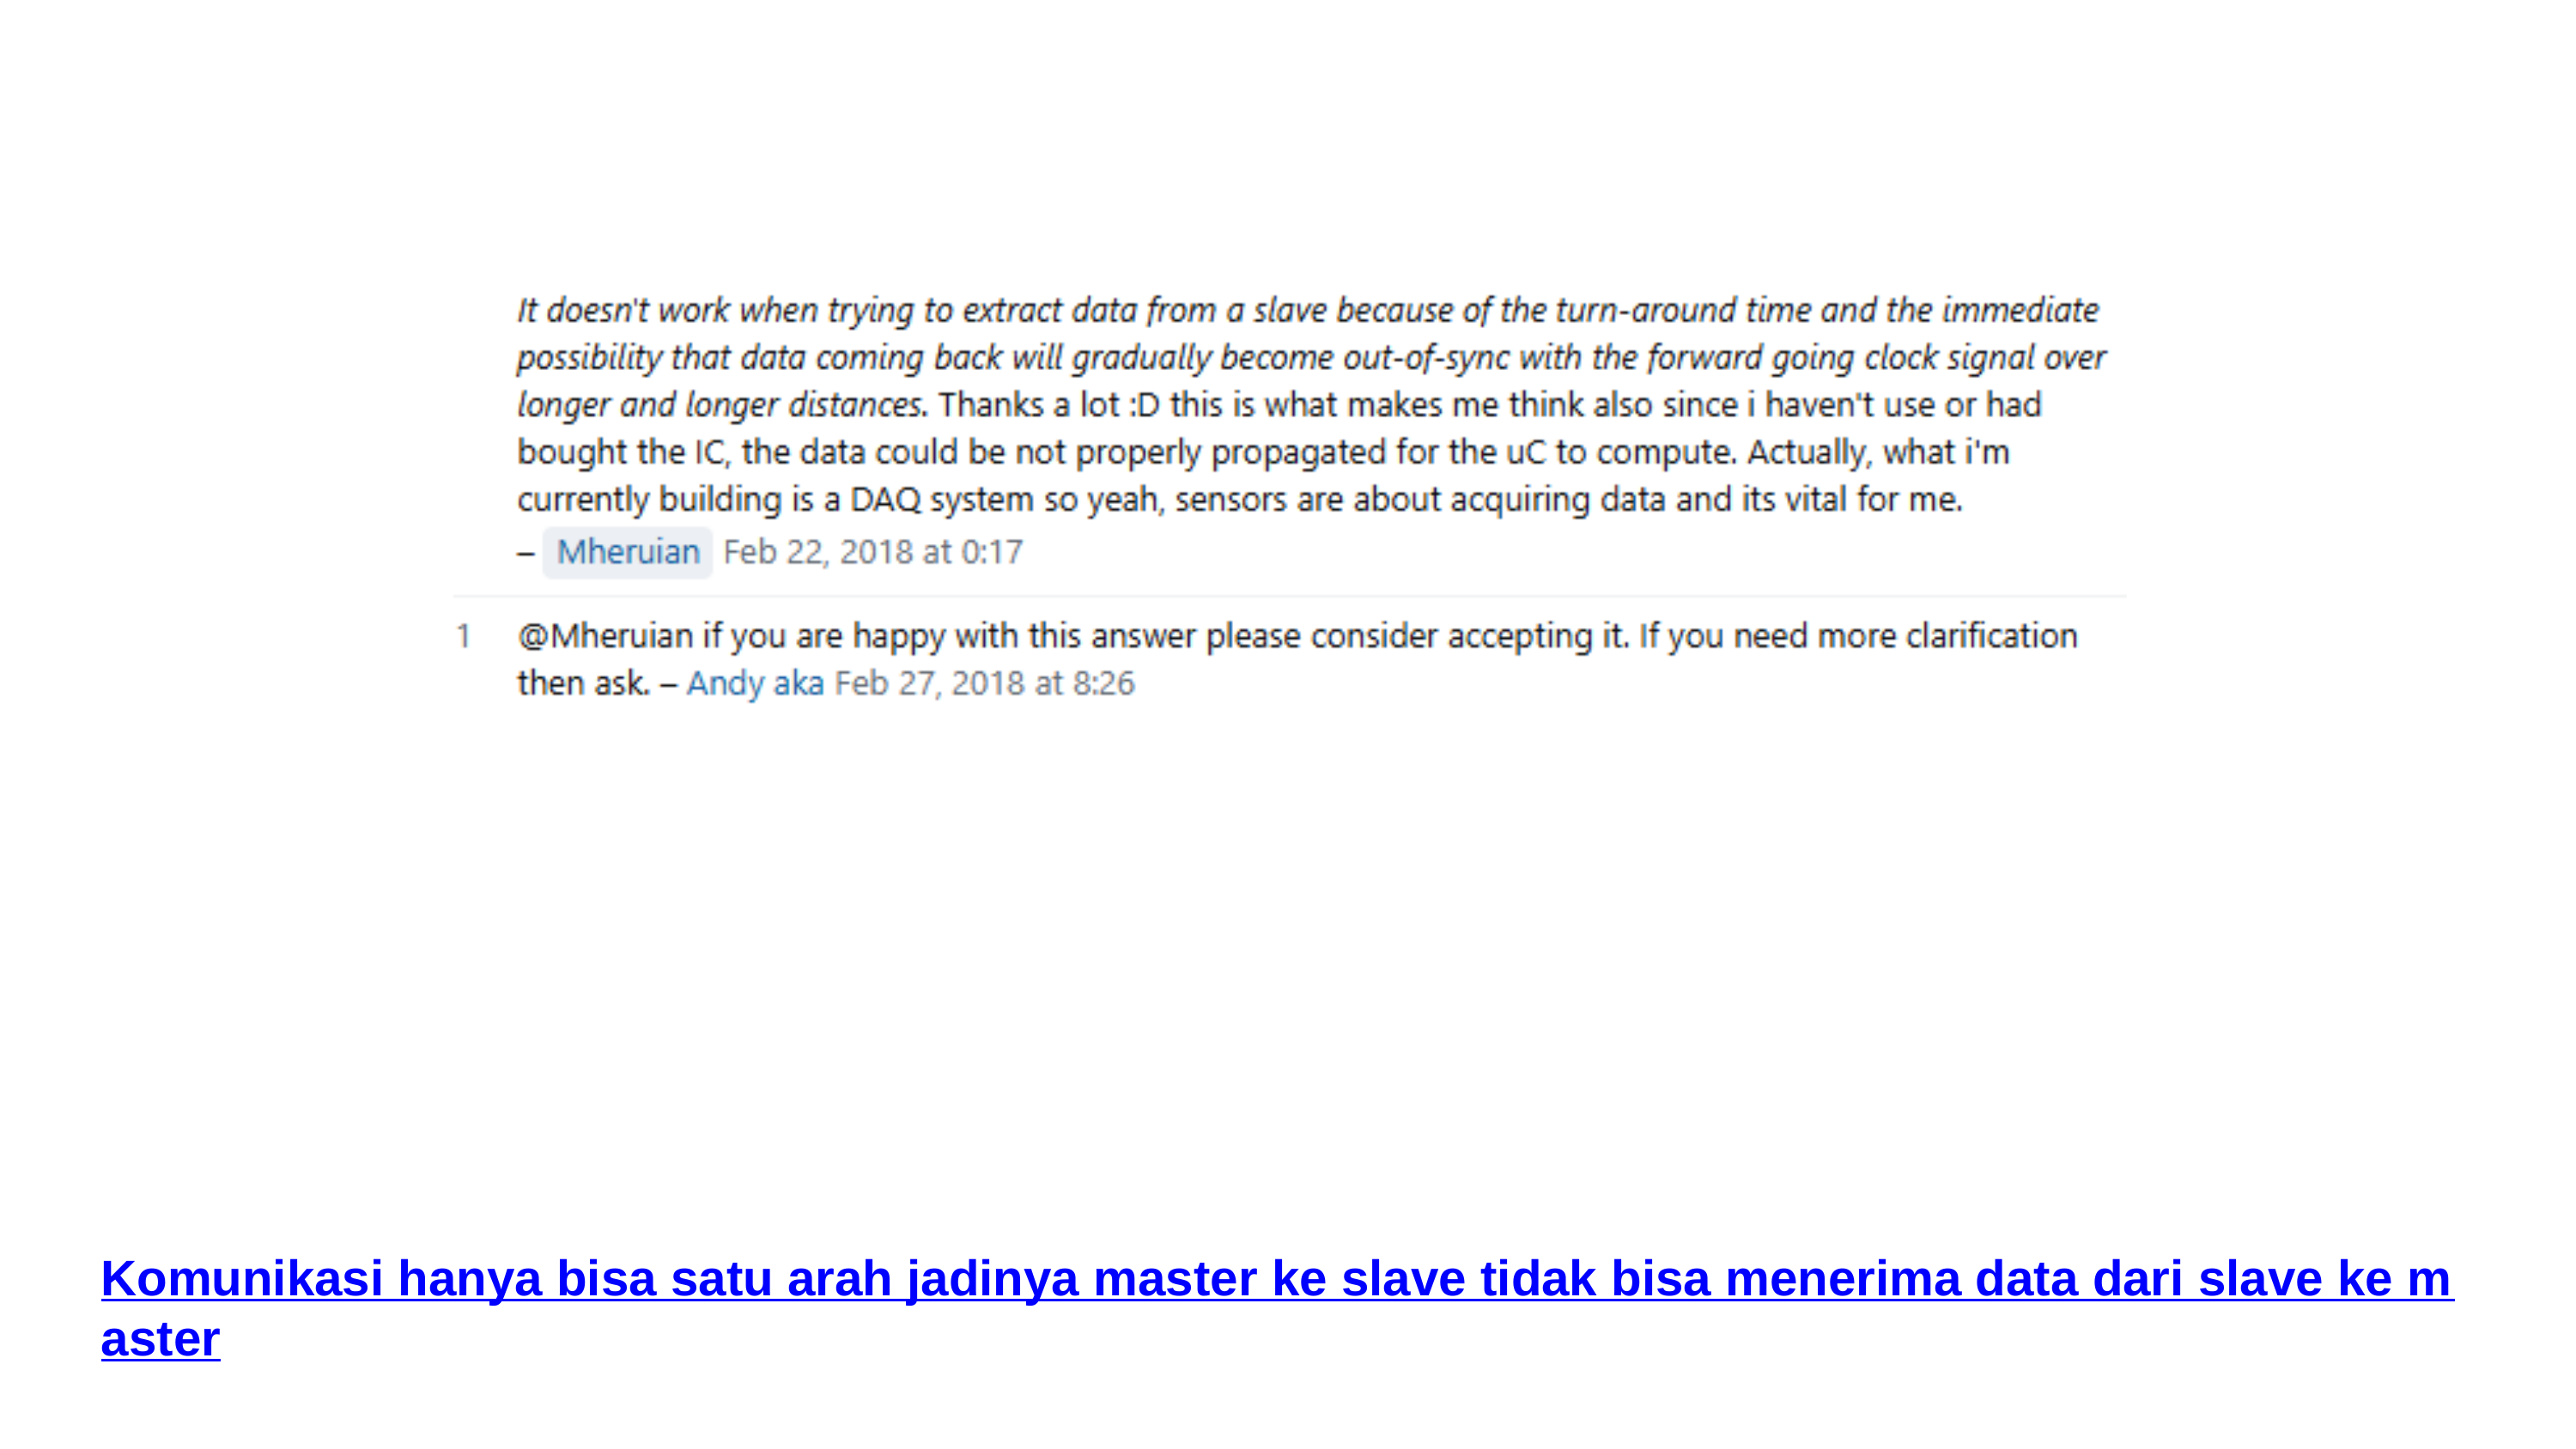

Komunikasi hanya bisa satu arah jadinya master ke slave tidak bisa menerima data dari slave ke master